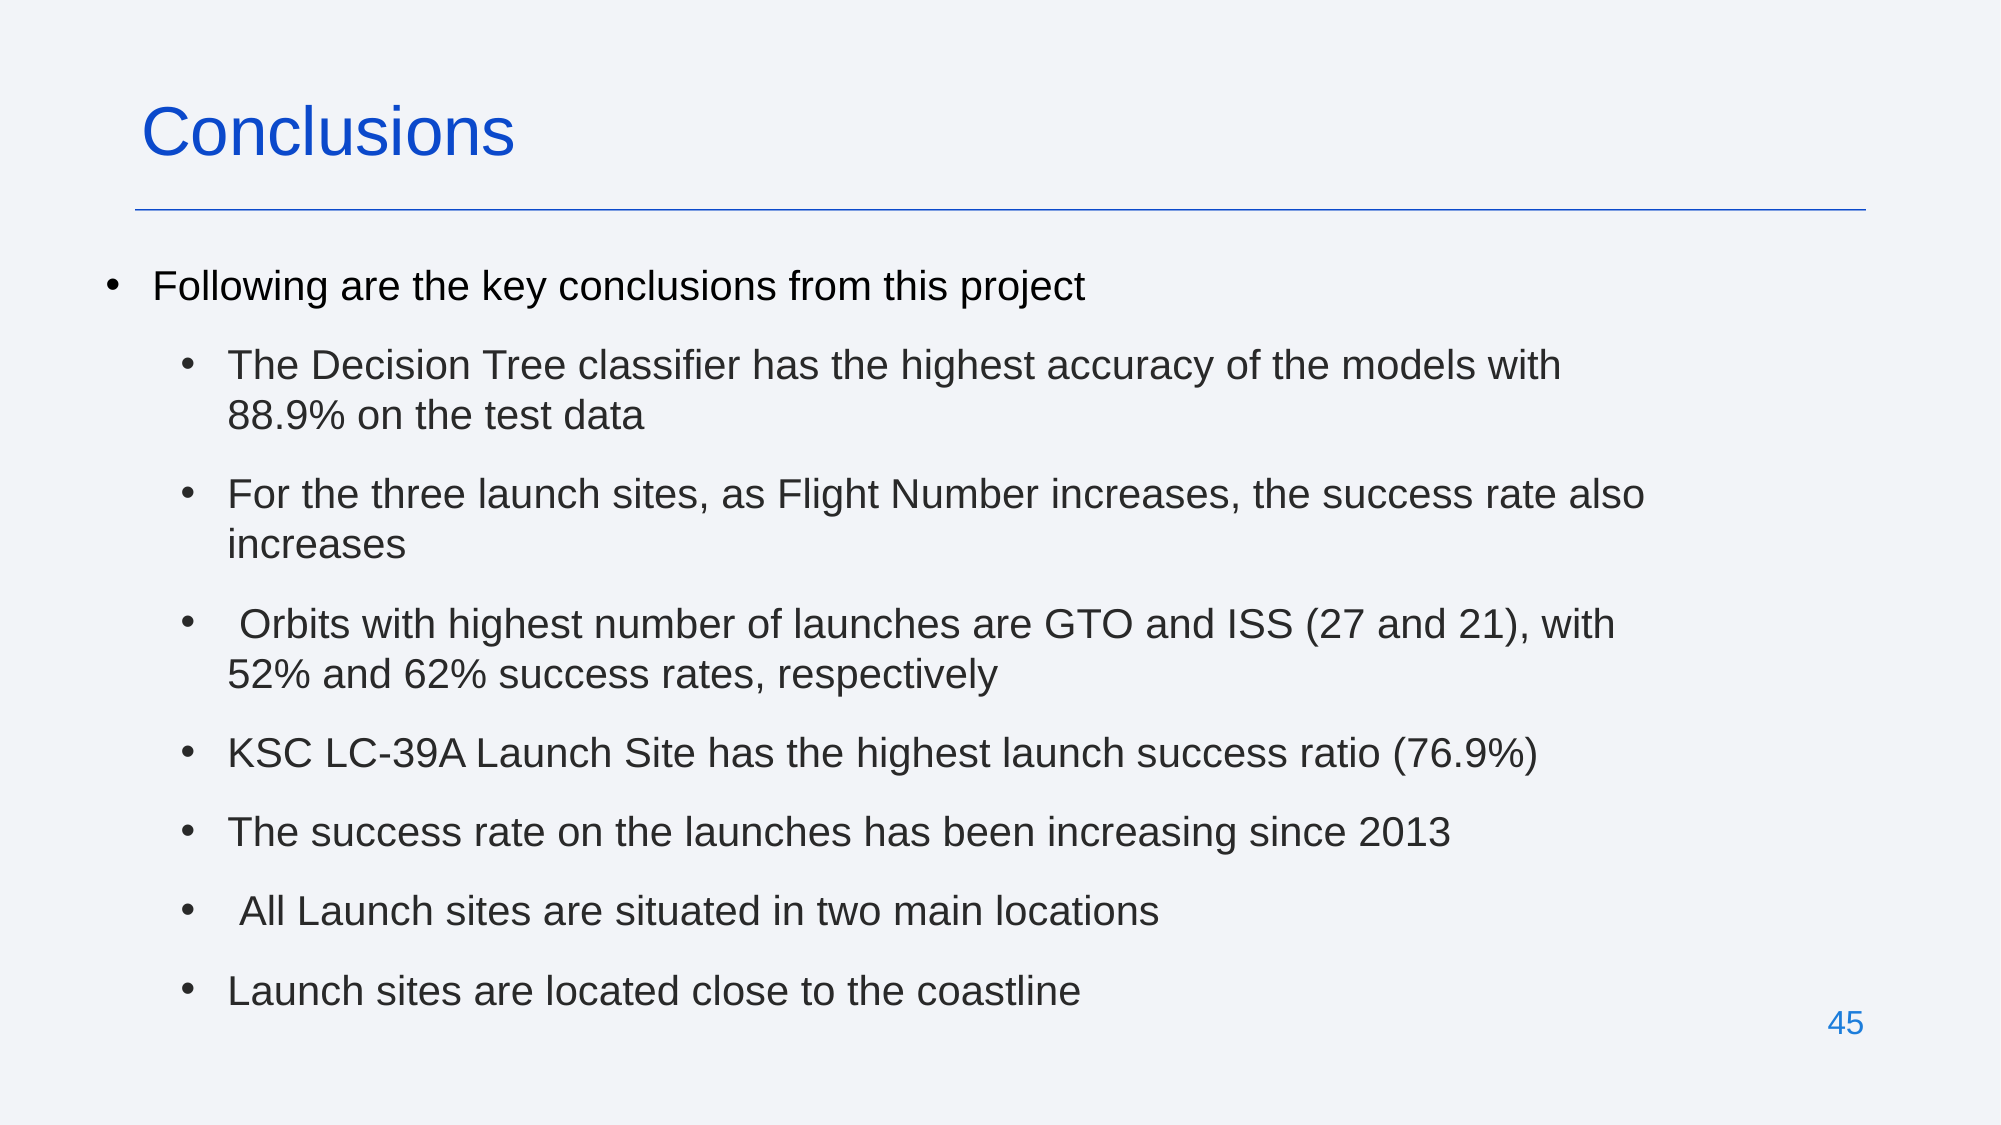

Conclusions
Following are the key conclusions from this project
The Decision Tree classifier has the highest accuracy of the models with 88.9% on the test data
For the three launch sites, as Flight Number increases, the success rate also increases
 Orbits with highest number of launches are GTO and ISS (27 and 21), with 52% and 62% success rates, respectively
KSC LC-39A Launch Site has the highest launch success ratio (76.9%)
The success rate on the launches has been increasing since 2013
 All Launch sites are situated in two main locations
Launch sites are located close to the coastline
45